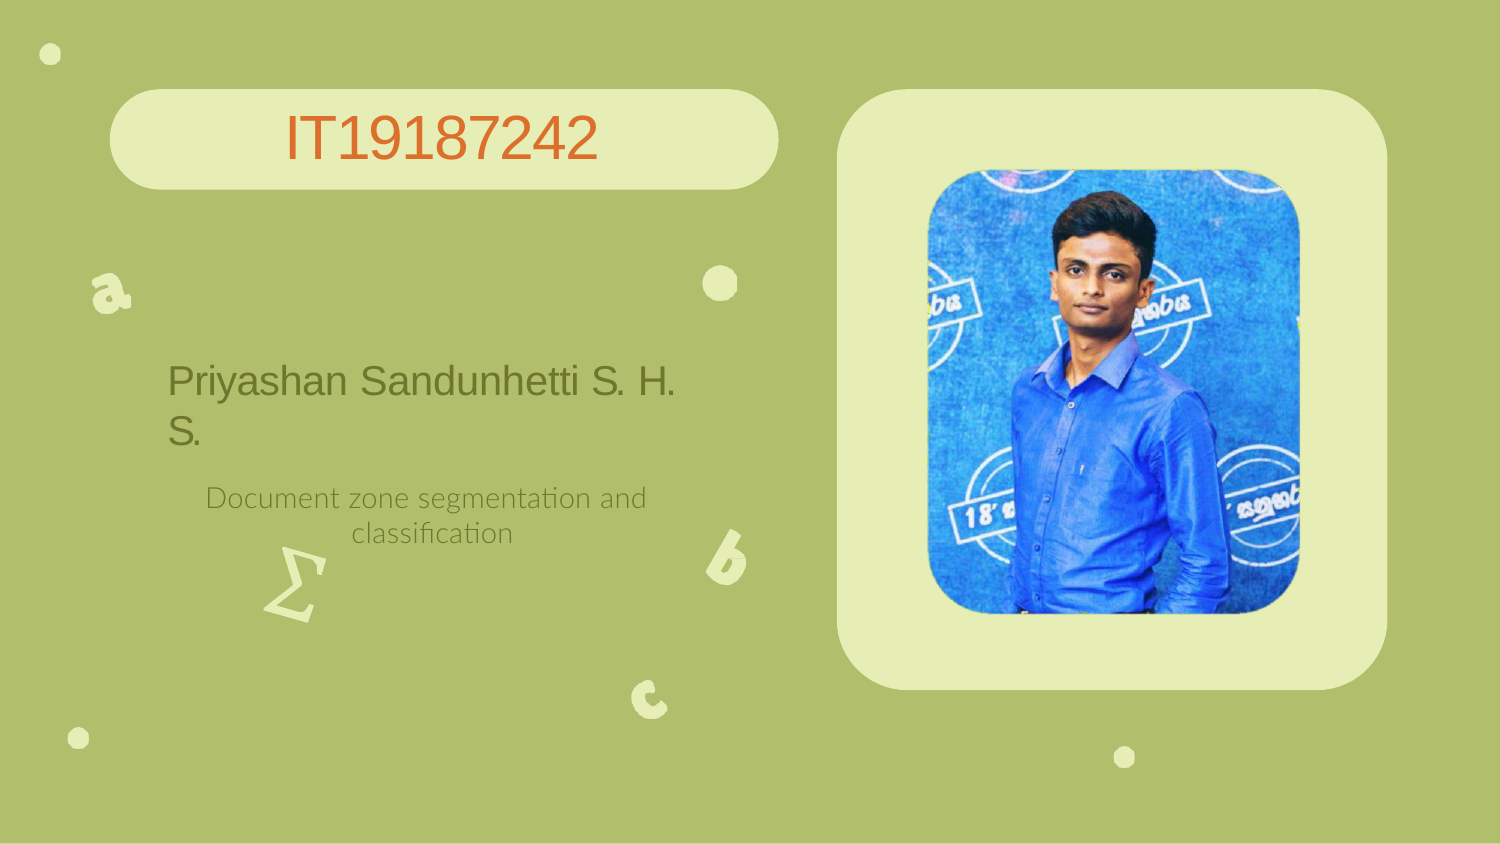

# IT19187242

Priyashan Sandunhetti S. H. S.
Document zone segmentation and  classification